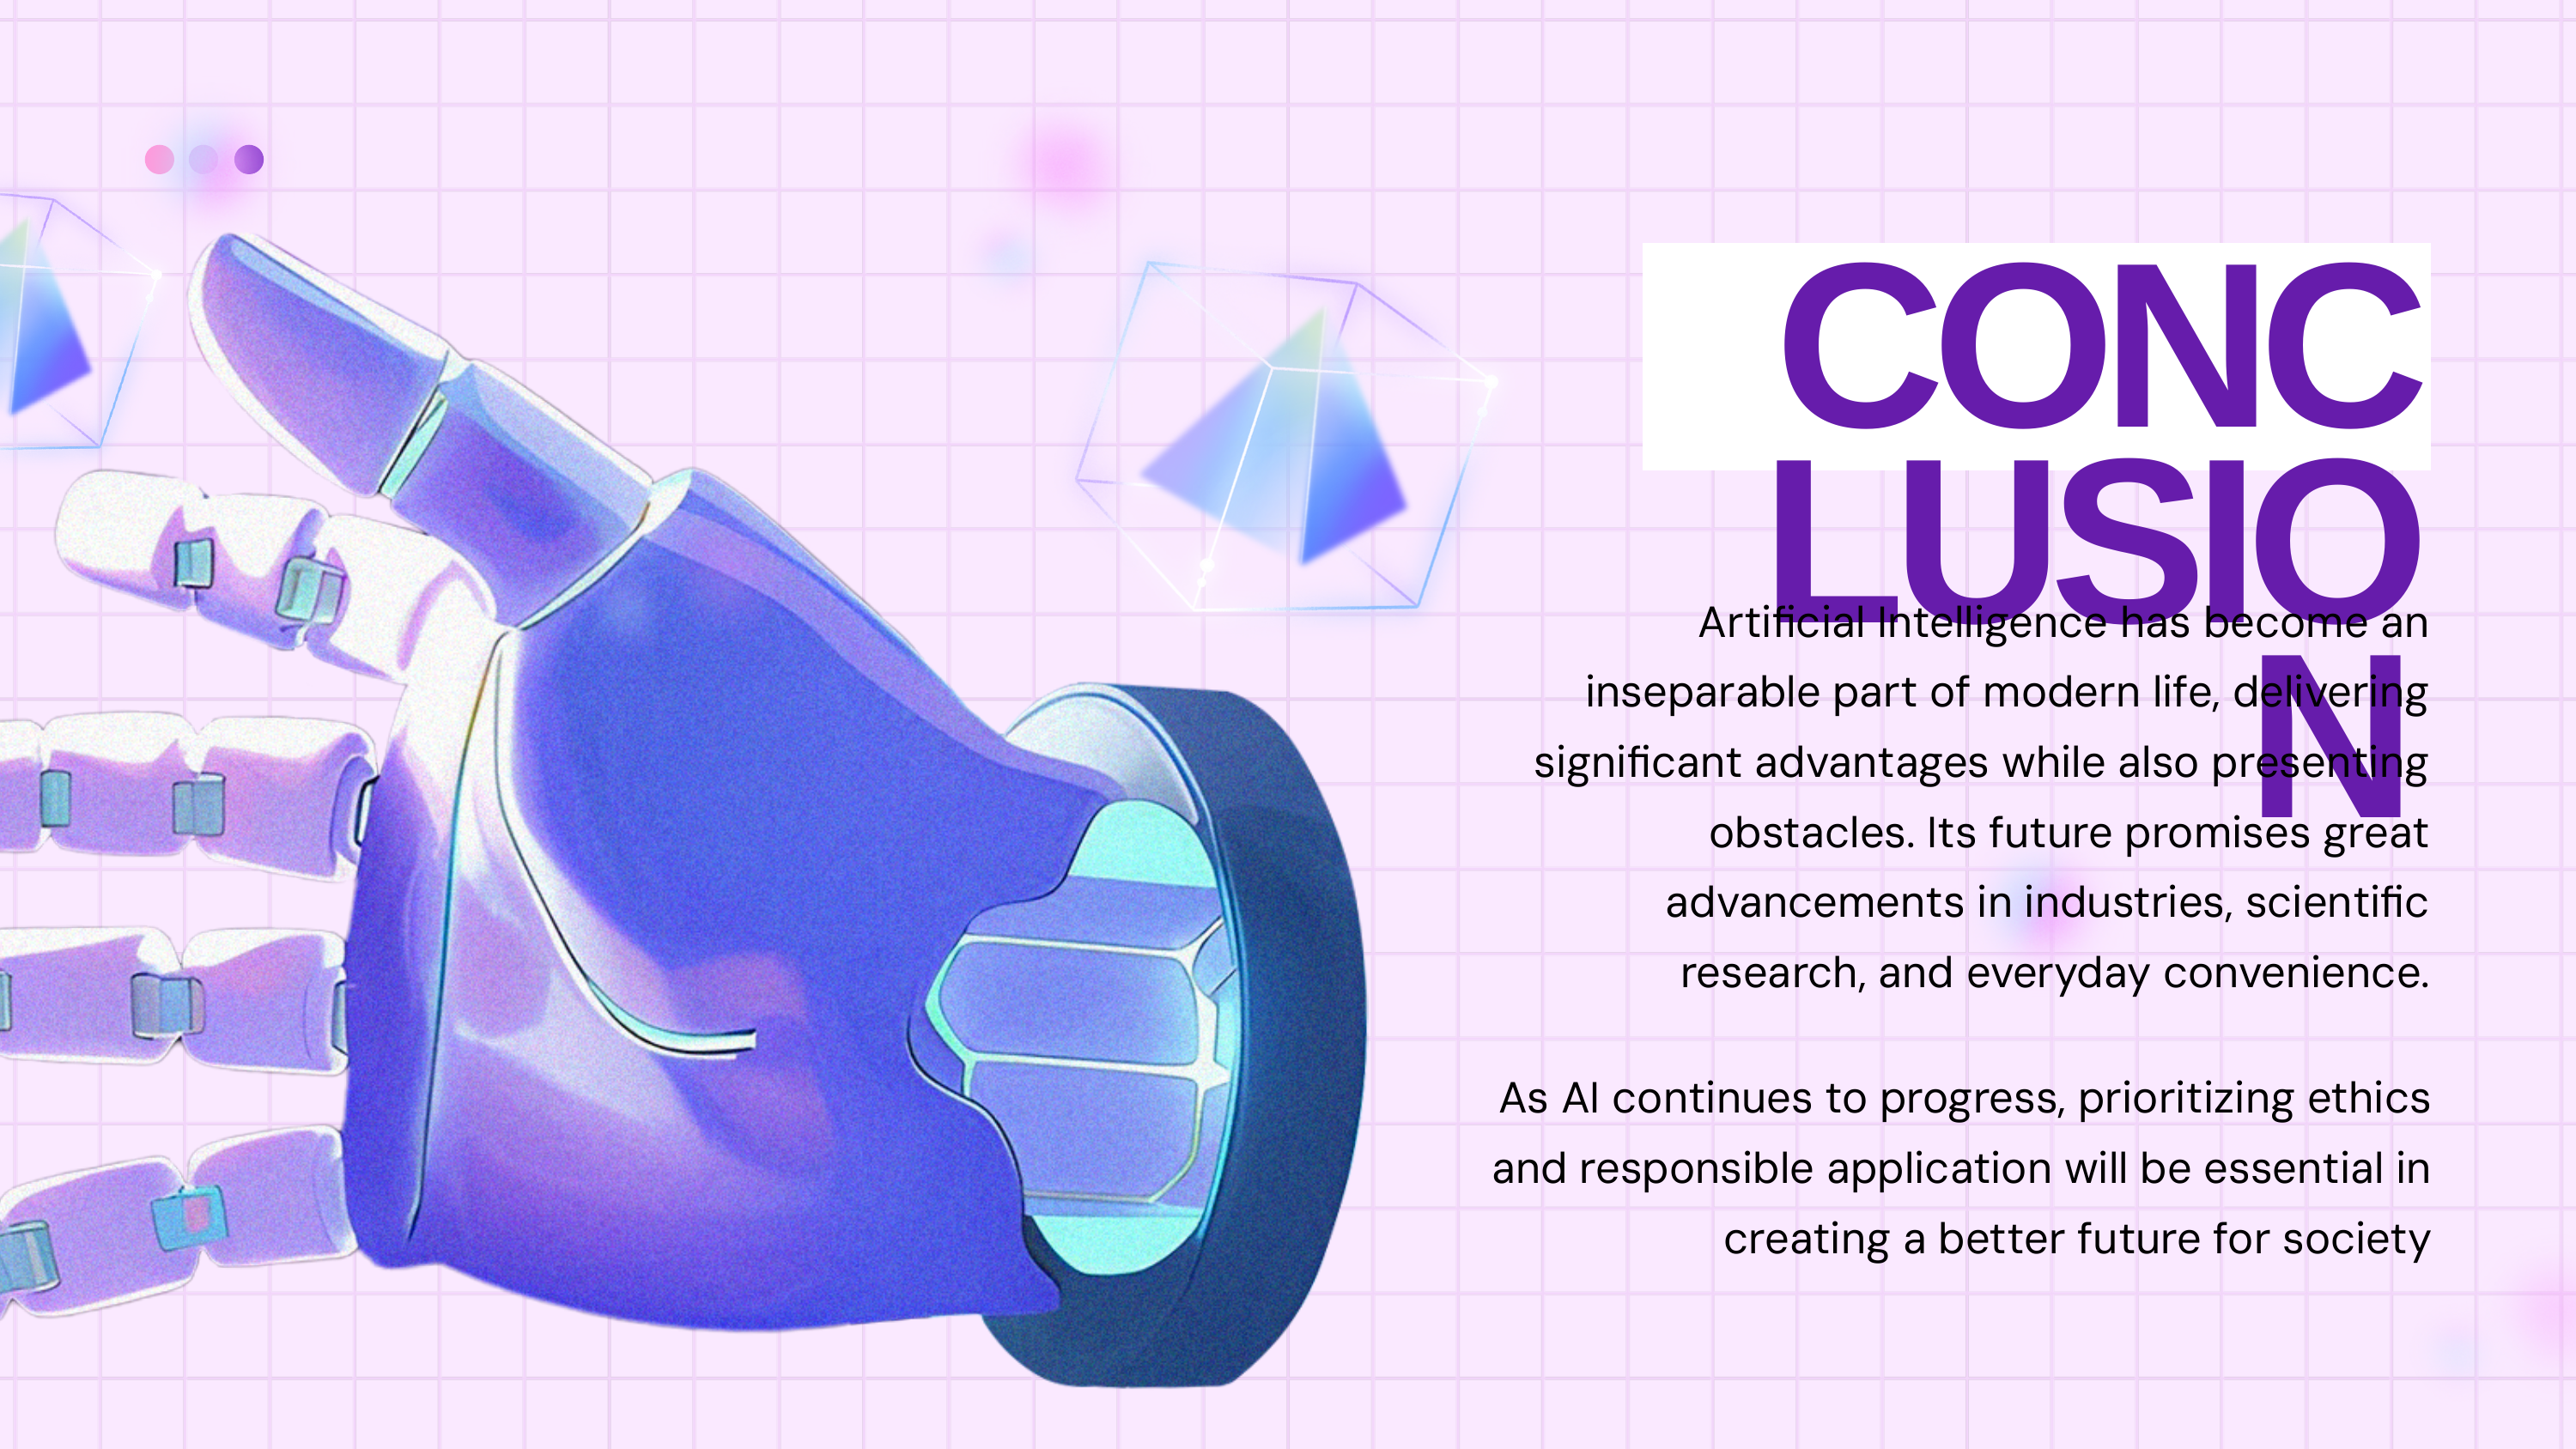

CONCLUSION
Artificial Intelligence has become an inseparable part of modern life, delivering significant advantages while also presenting obstacles. Its future promises great advancements in industries, scientific research, and everyday convenience.

As AI continues to progress, prioritizing ethics and responsible application will be essential in creating a better future for society